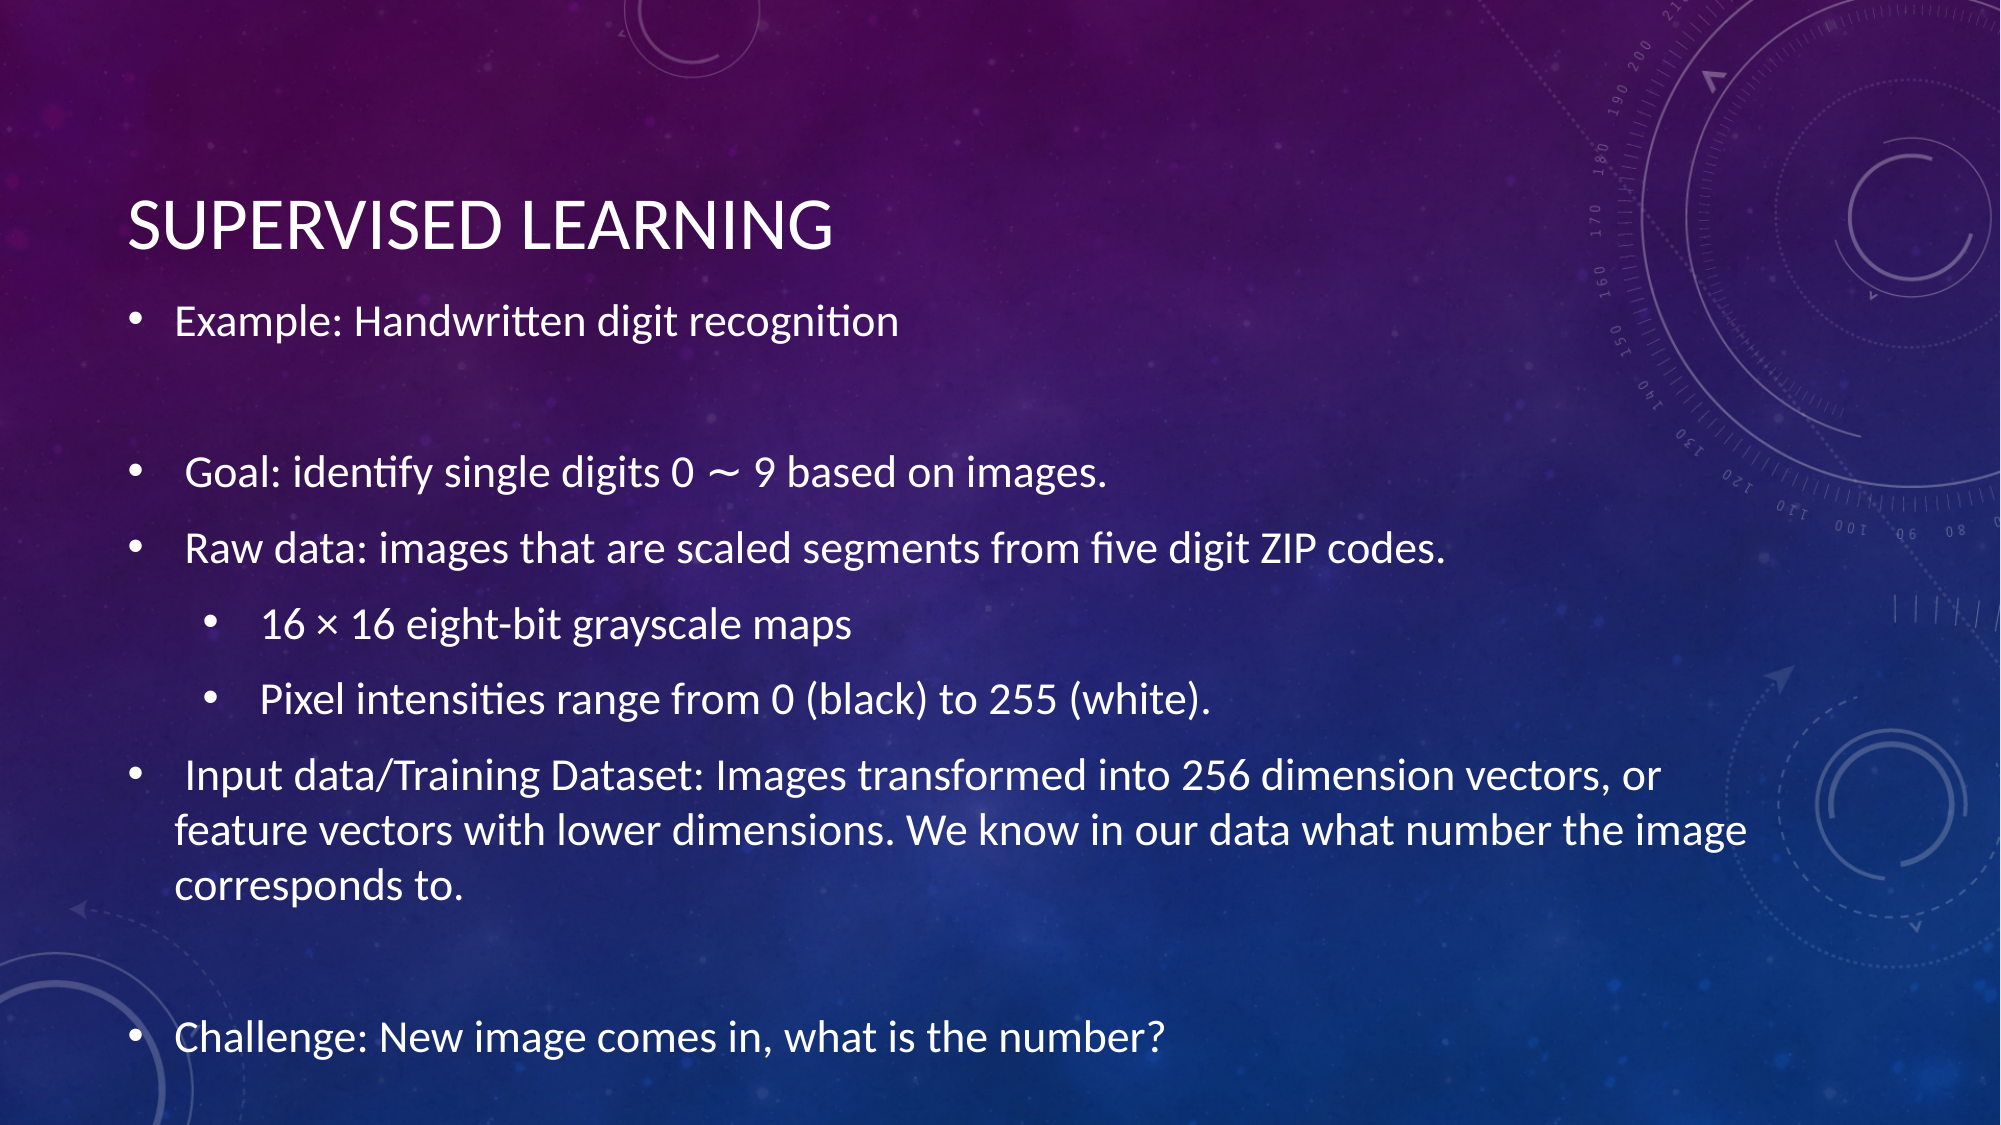

# Supervised Learning
Example: Handwritten digit recognition

 Goal: identify single digits 0 ∼ 9 based on images.
 Raw data: images that are scaled segments from five digit ZIP codes.
 16 × 16 eight-bit grayscale maps
 Pixel intensities range from 0 (black) to 255 (white).
 Input data/Training Dataset: Images transformed into 256 dimension vectors, or feature vectors with lower dimensions. We know in our data what number the image corresponds to.

Challenge: New image comes in, what is the number?